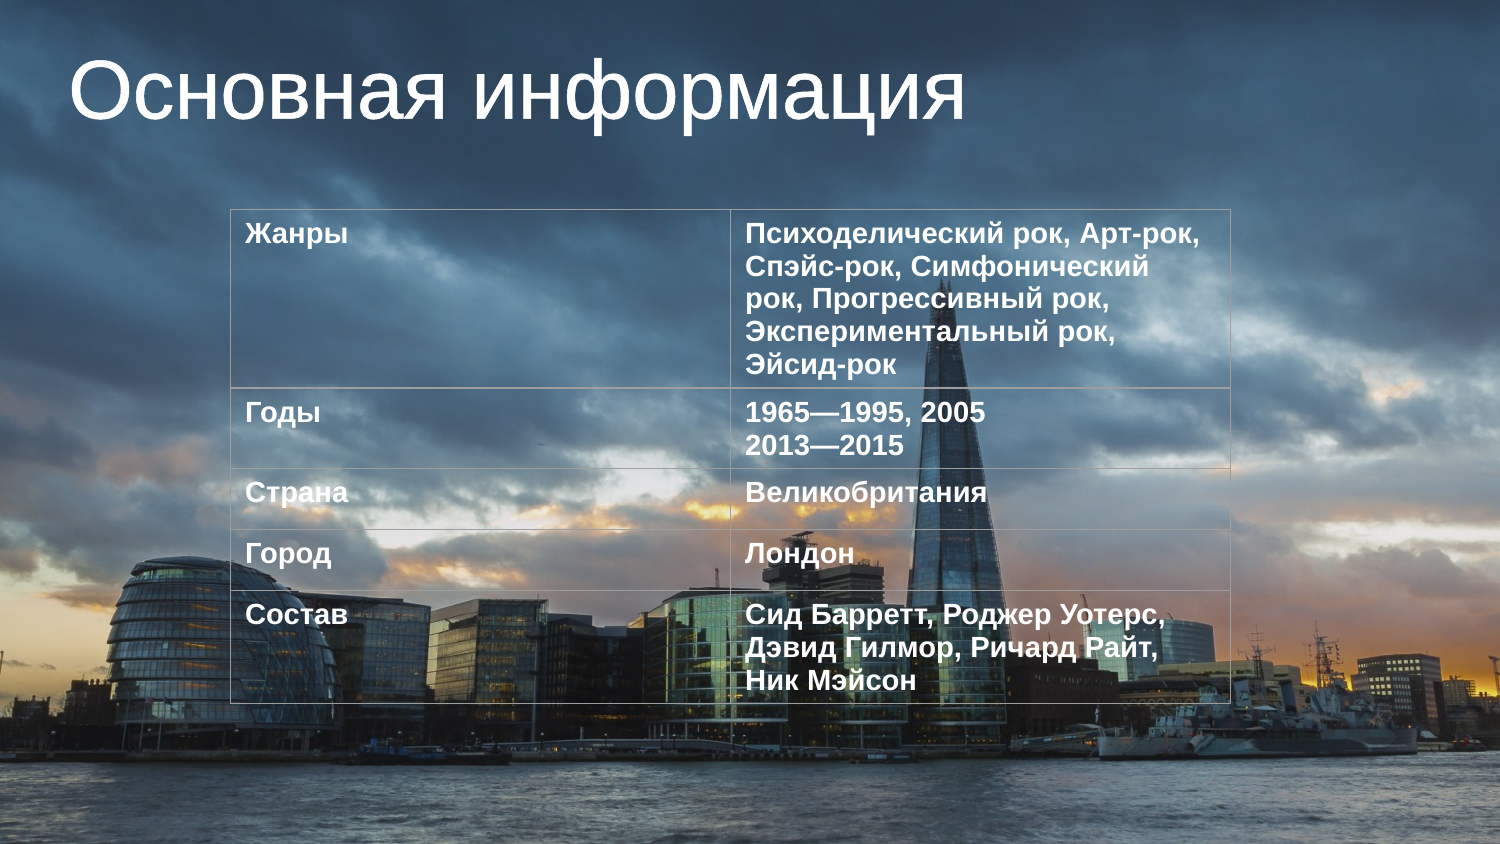

# Основная информация
| Жанры | Психоделический рок, Арт-рок, Спэйс-рок, Симфонический рок, Прогрессивный рок, Экспериментальный рок, Эйсид-рок |
| --- | --- |
| Годы | 1965—1995, 2005 2013—2015 |
| Страна | Великобритания |
| Город | Лондон |
| Состав | Сид Барретт, Роджер Уотерс, Дэвид Гилмор, Ричард Райт, Ник Мэйсон |